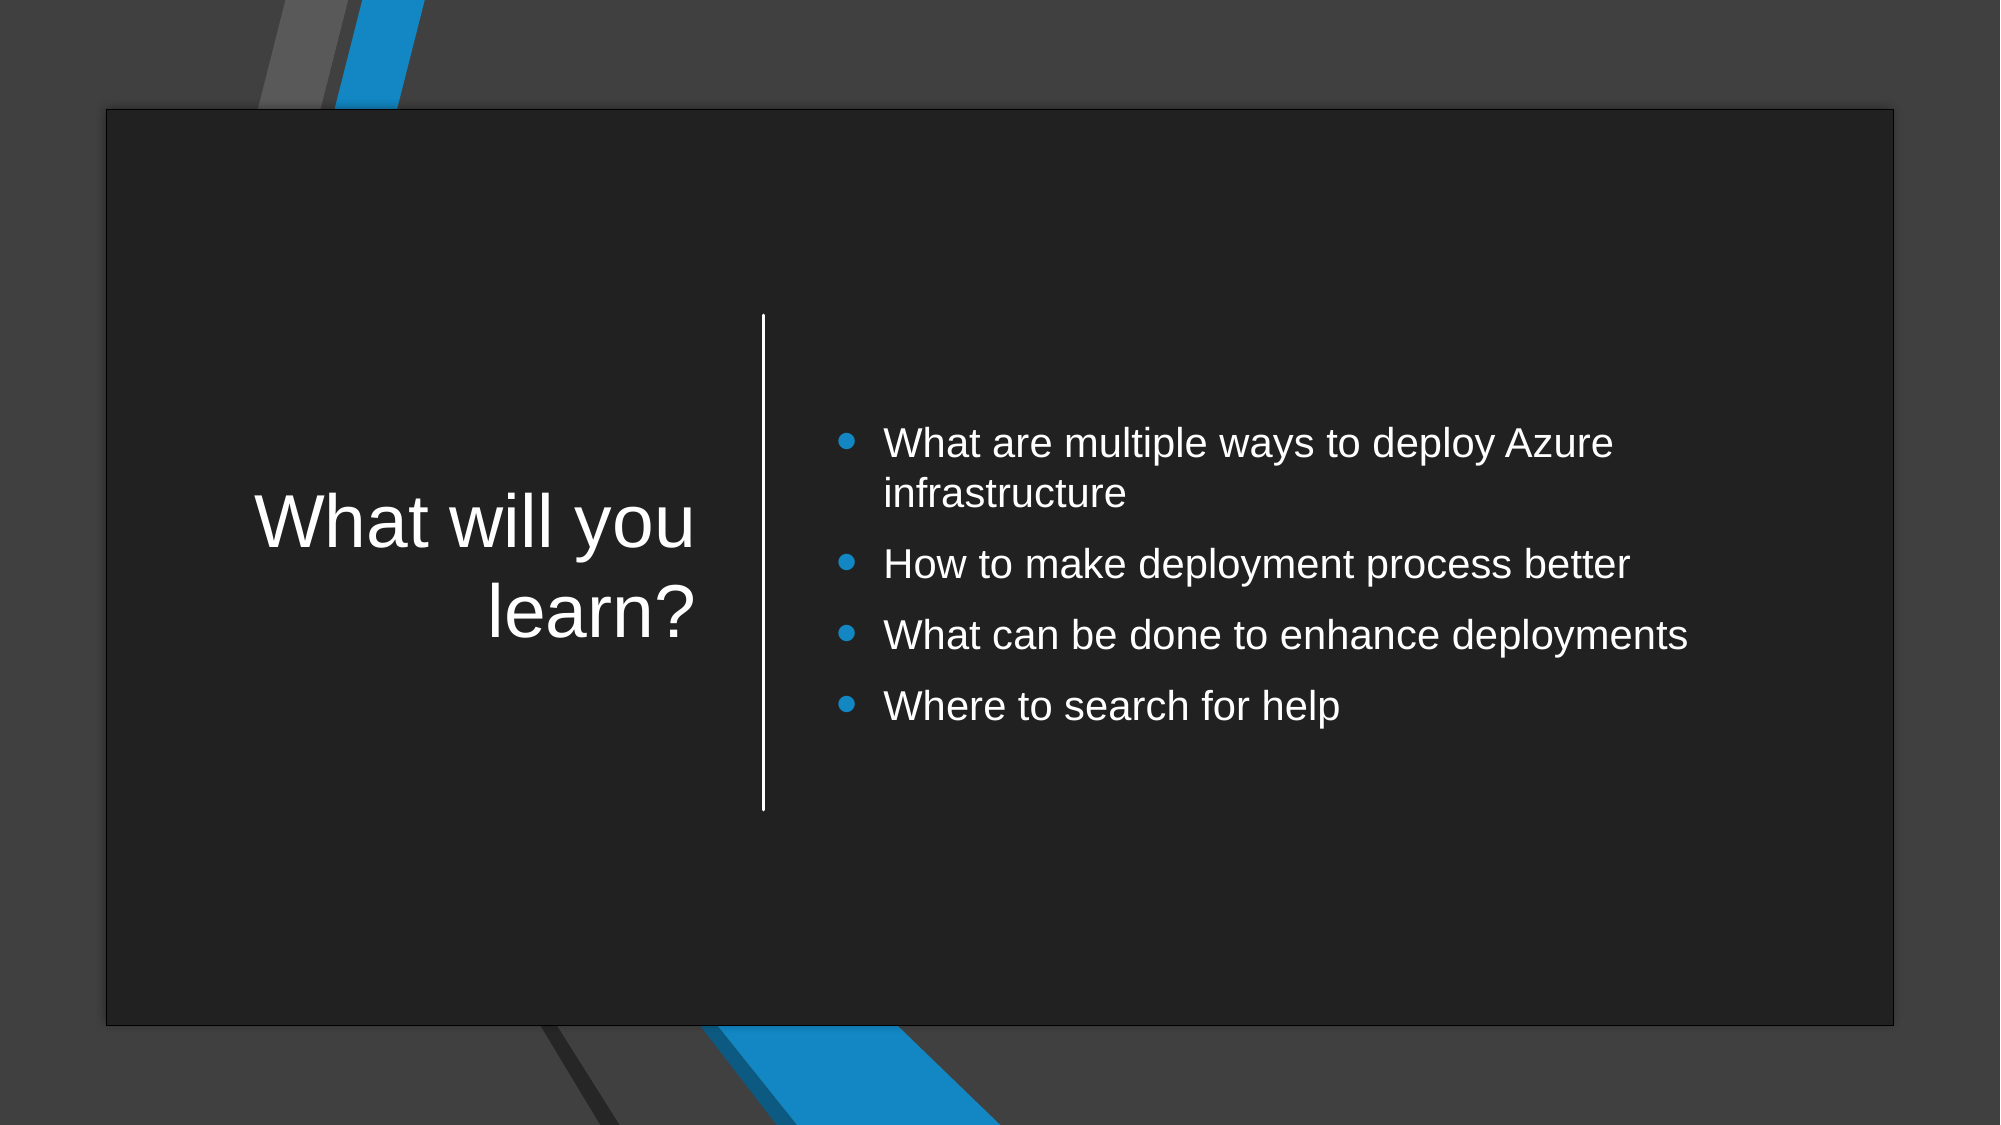

# What will you learn?
What are multiple ways to deploy Azure infrastructure
How to make deployment process better
What can be done to enhance deployments
Where to search for help